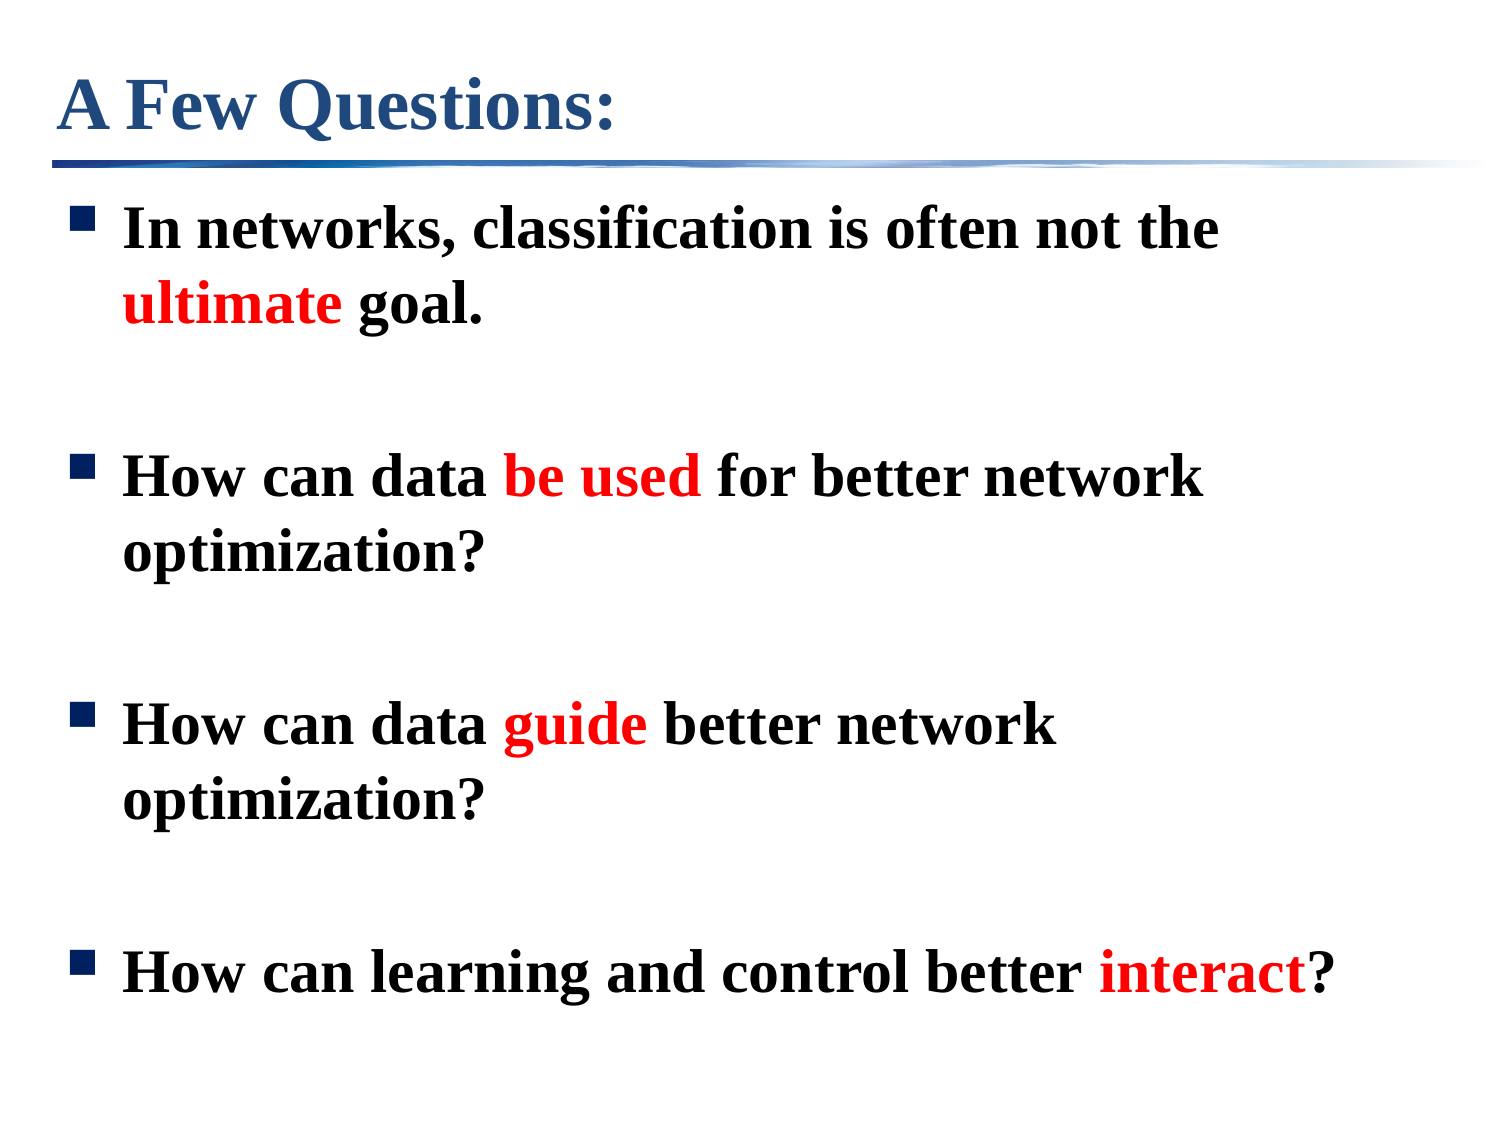

# A Few Questions:
In networks, classification is often not the ultimate goal.

How can data be used for better network optimization?

How can data guide better network optimization?

How can learning and control better interact?